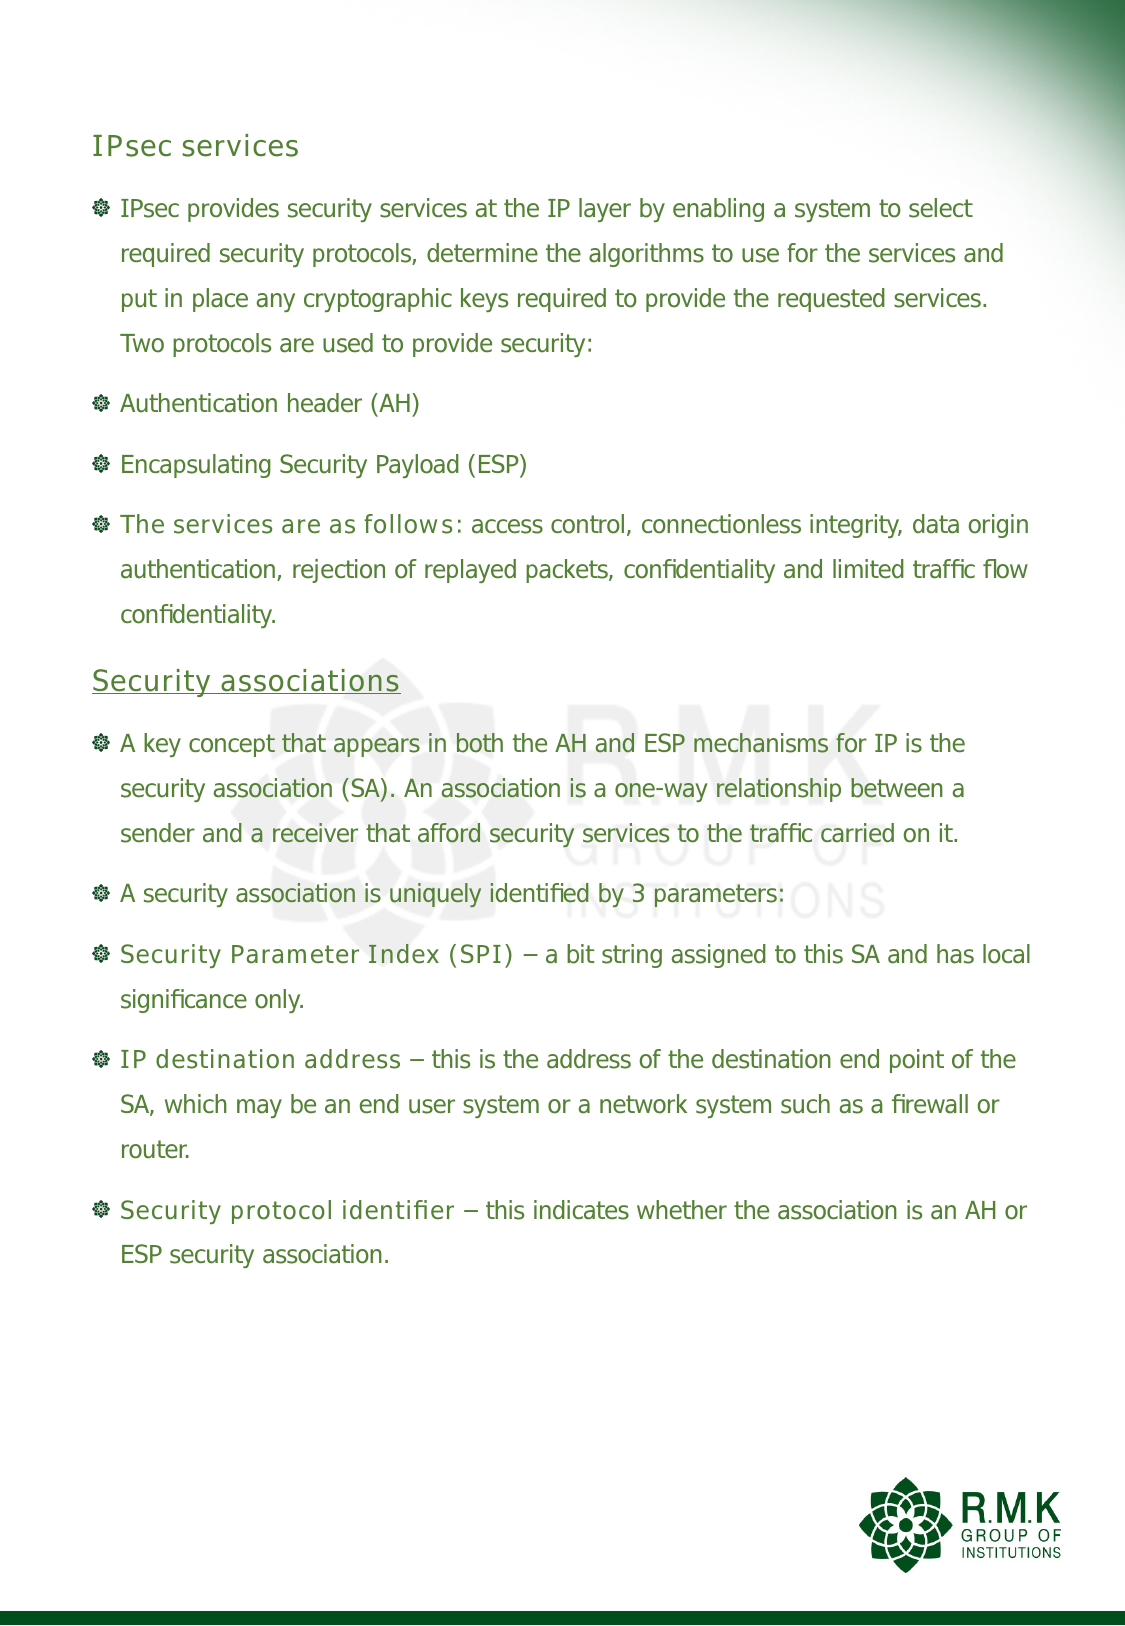

IPsec services
IPsec provides security services at the IP layer by enabling a system to select required security protocols, determine the algorithms to use for the services and put in place any cryptographic keys required to provide the requested services. Two protocols are used to provide security:
Authentication header (AH)
Encapsulating Security Payload (ESP)
The services are as follows: access control, connectionless integrity, data origin authentication, rejection of replayed packets, confidentiality and limited traffic flow confidentiality.
Security associations
A key concept that appears in both the AH and ESP mechanisms for IP is the security association (SA). An association is a one-way relationship between a sender and a receiver that afford security services to the traffic carried on it.
A security association is uniquely identified by 3 parameters:
Security Parameter Index (SPI) – a bit string assigned to this SA and has local significance only.
IP destination address – this is the address of the destination end point of the SA, which may be an end user system or a network system such as a firewall or router.
Security protocol identifier – this indicates whether the association is an AH or ESP security association.